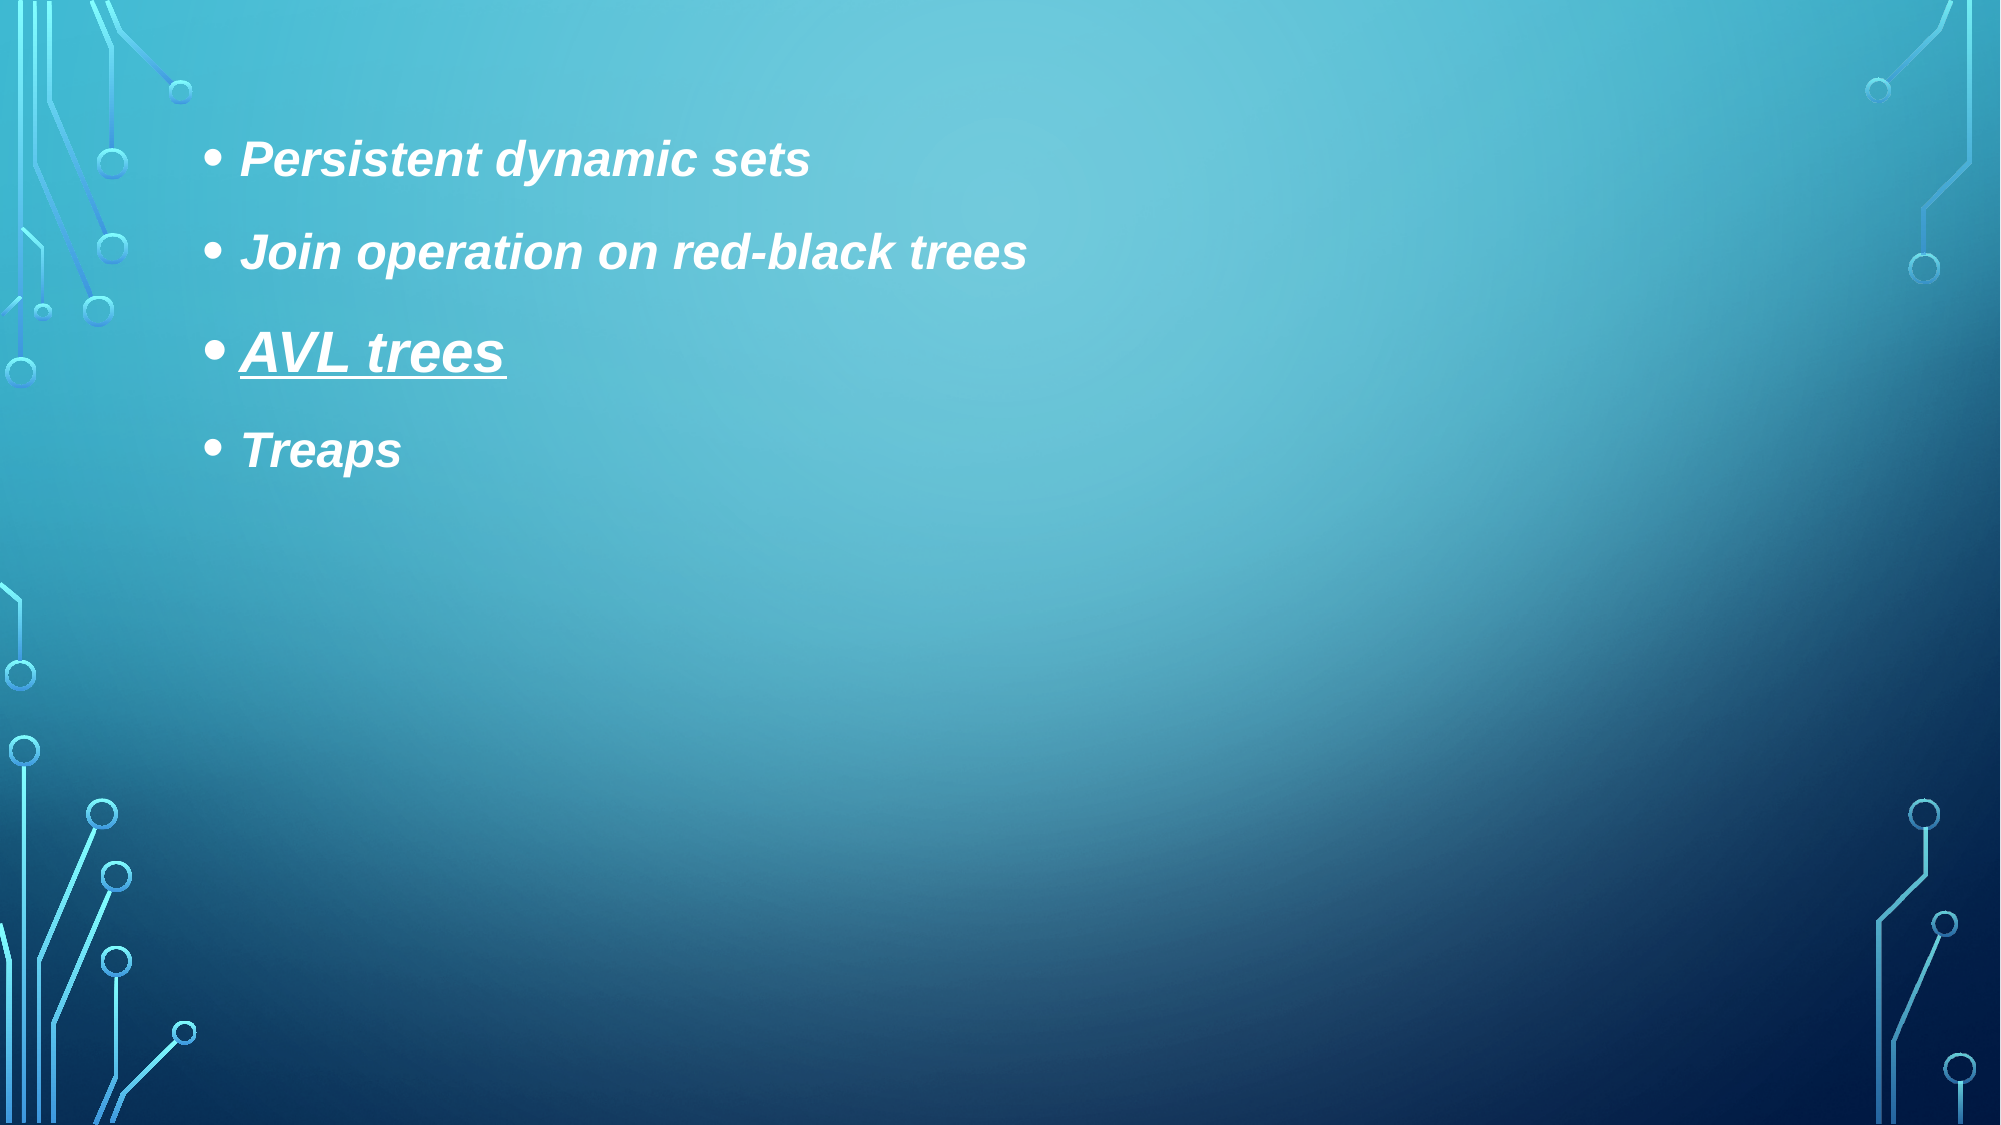

Persistent dynamic sets
Join operation on red-black trees
AVL trees
Treaps